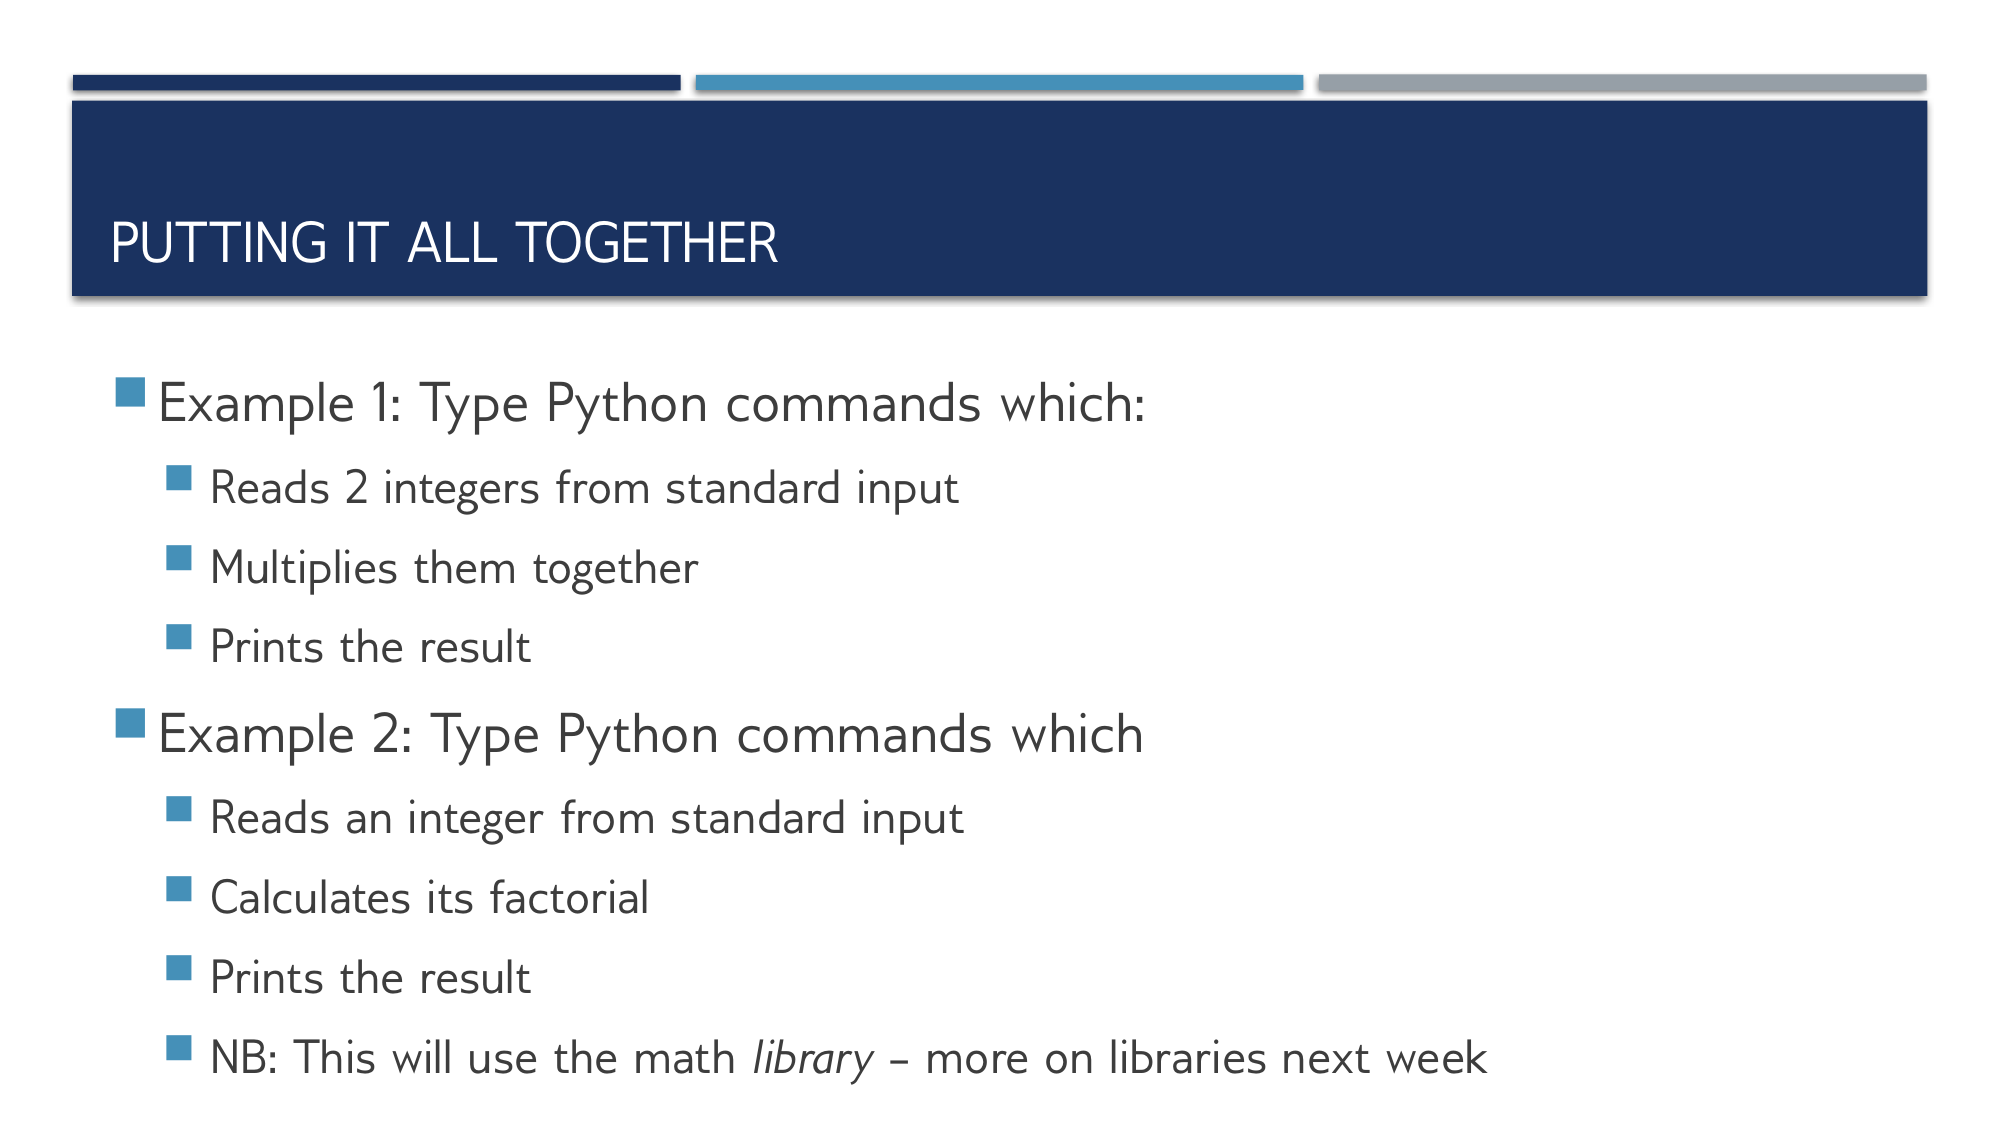

# Putting it all together
Example 1: Type Python commands which:
Reads 2 integers from standard input
Multiplies them together
Prints the result
Example 2: Type Python commands which
Reads an integer from standard input
Calculates its factorial
Prints the result
NB: This will use the math library – more on libraries next week